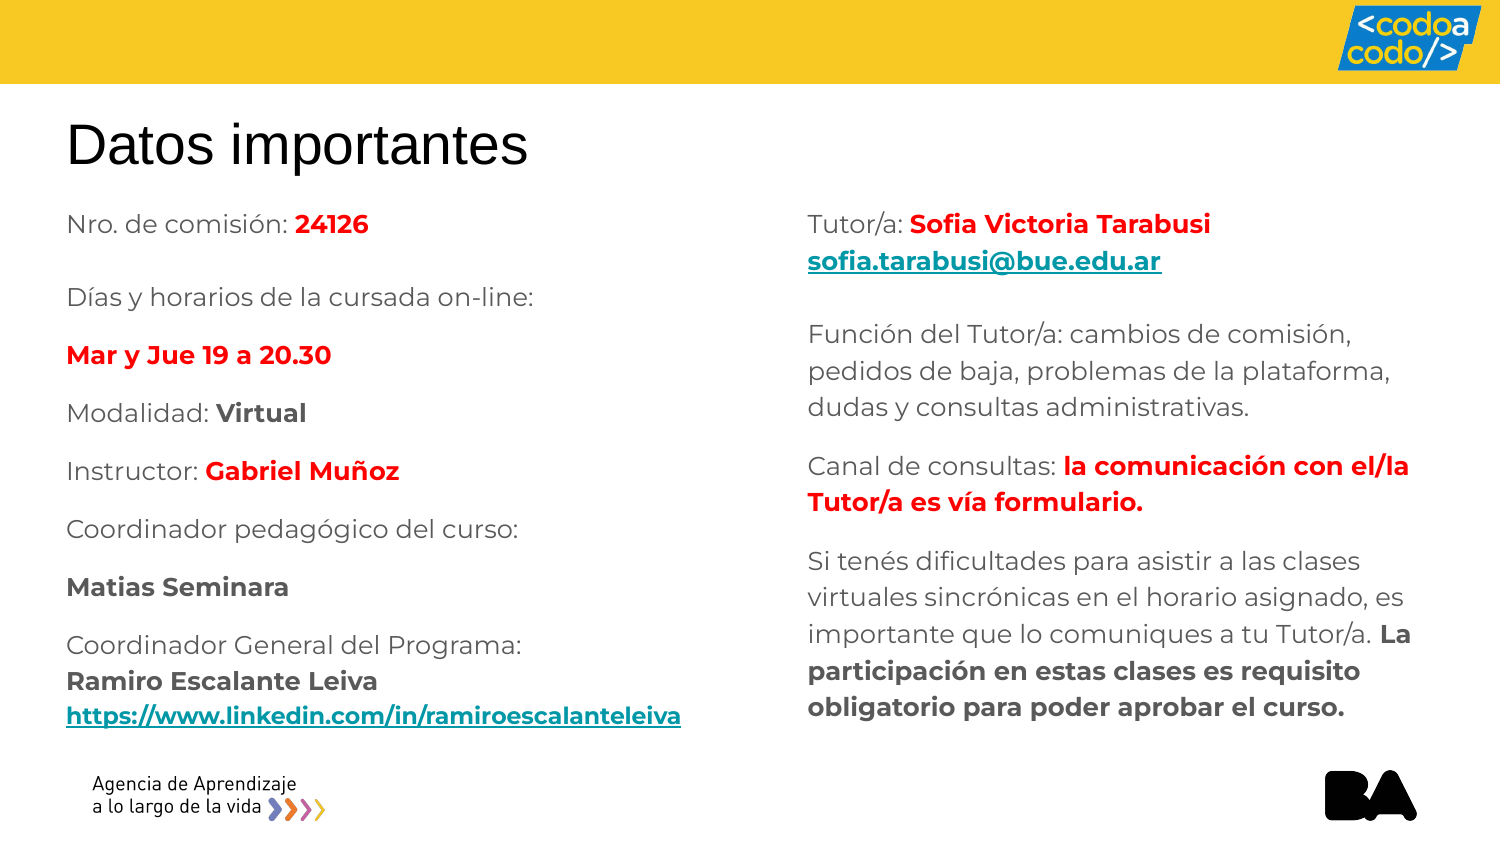

# Datos importantes
Nro. de comisión: 24126

Días y horarios de la cursada on-line:
Mar y Jue 19 a 20.30
Modalidad: Virtual
Instructor: Gabriel Muñoz
Coordinador pedagógico del curso:
Matias Seminara
Coordinador General del Programa:
Ramiro Escalante Leiva
https://www.linkedin.com/in/ramiroescalanteleiva

Tutor/a: Sofia Victoria Tarabusi sofia.tarabusi@bue.edu.ar

Función del Tutor/a: cambios de comisión, pedidos de baja, problemas de la plataforma, dudas y consultas administrativas.
Canal de consultas: la comunicación con el/la Tutor/a es vía formulario.
Si tenés dificultades para asistir a las clases virtuales sincrónicas en el horario asignado, es importante que lo comuniques a tu Tutor/a. La participación en estas clases es requisito obligatorio para poder aprobar el curso.